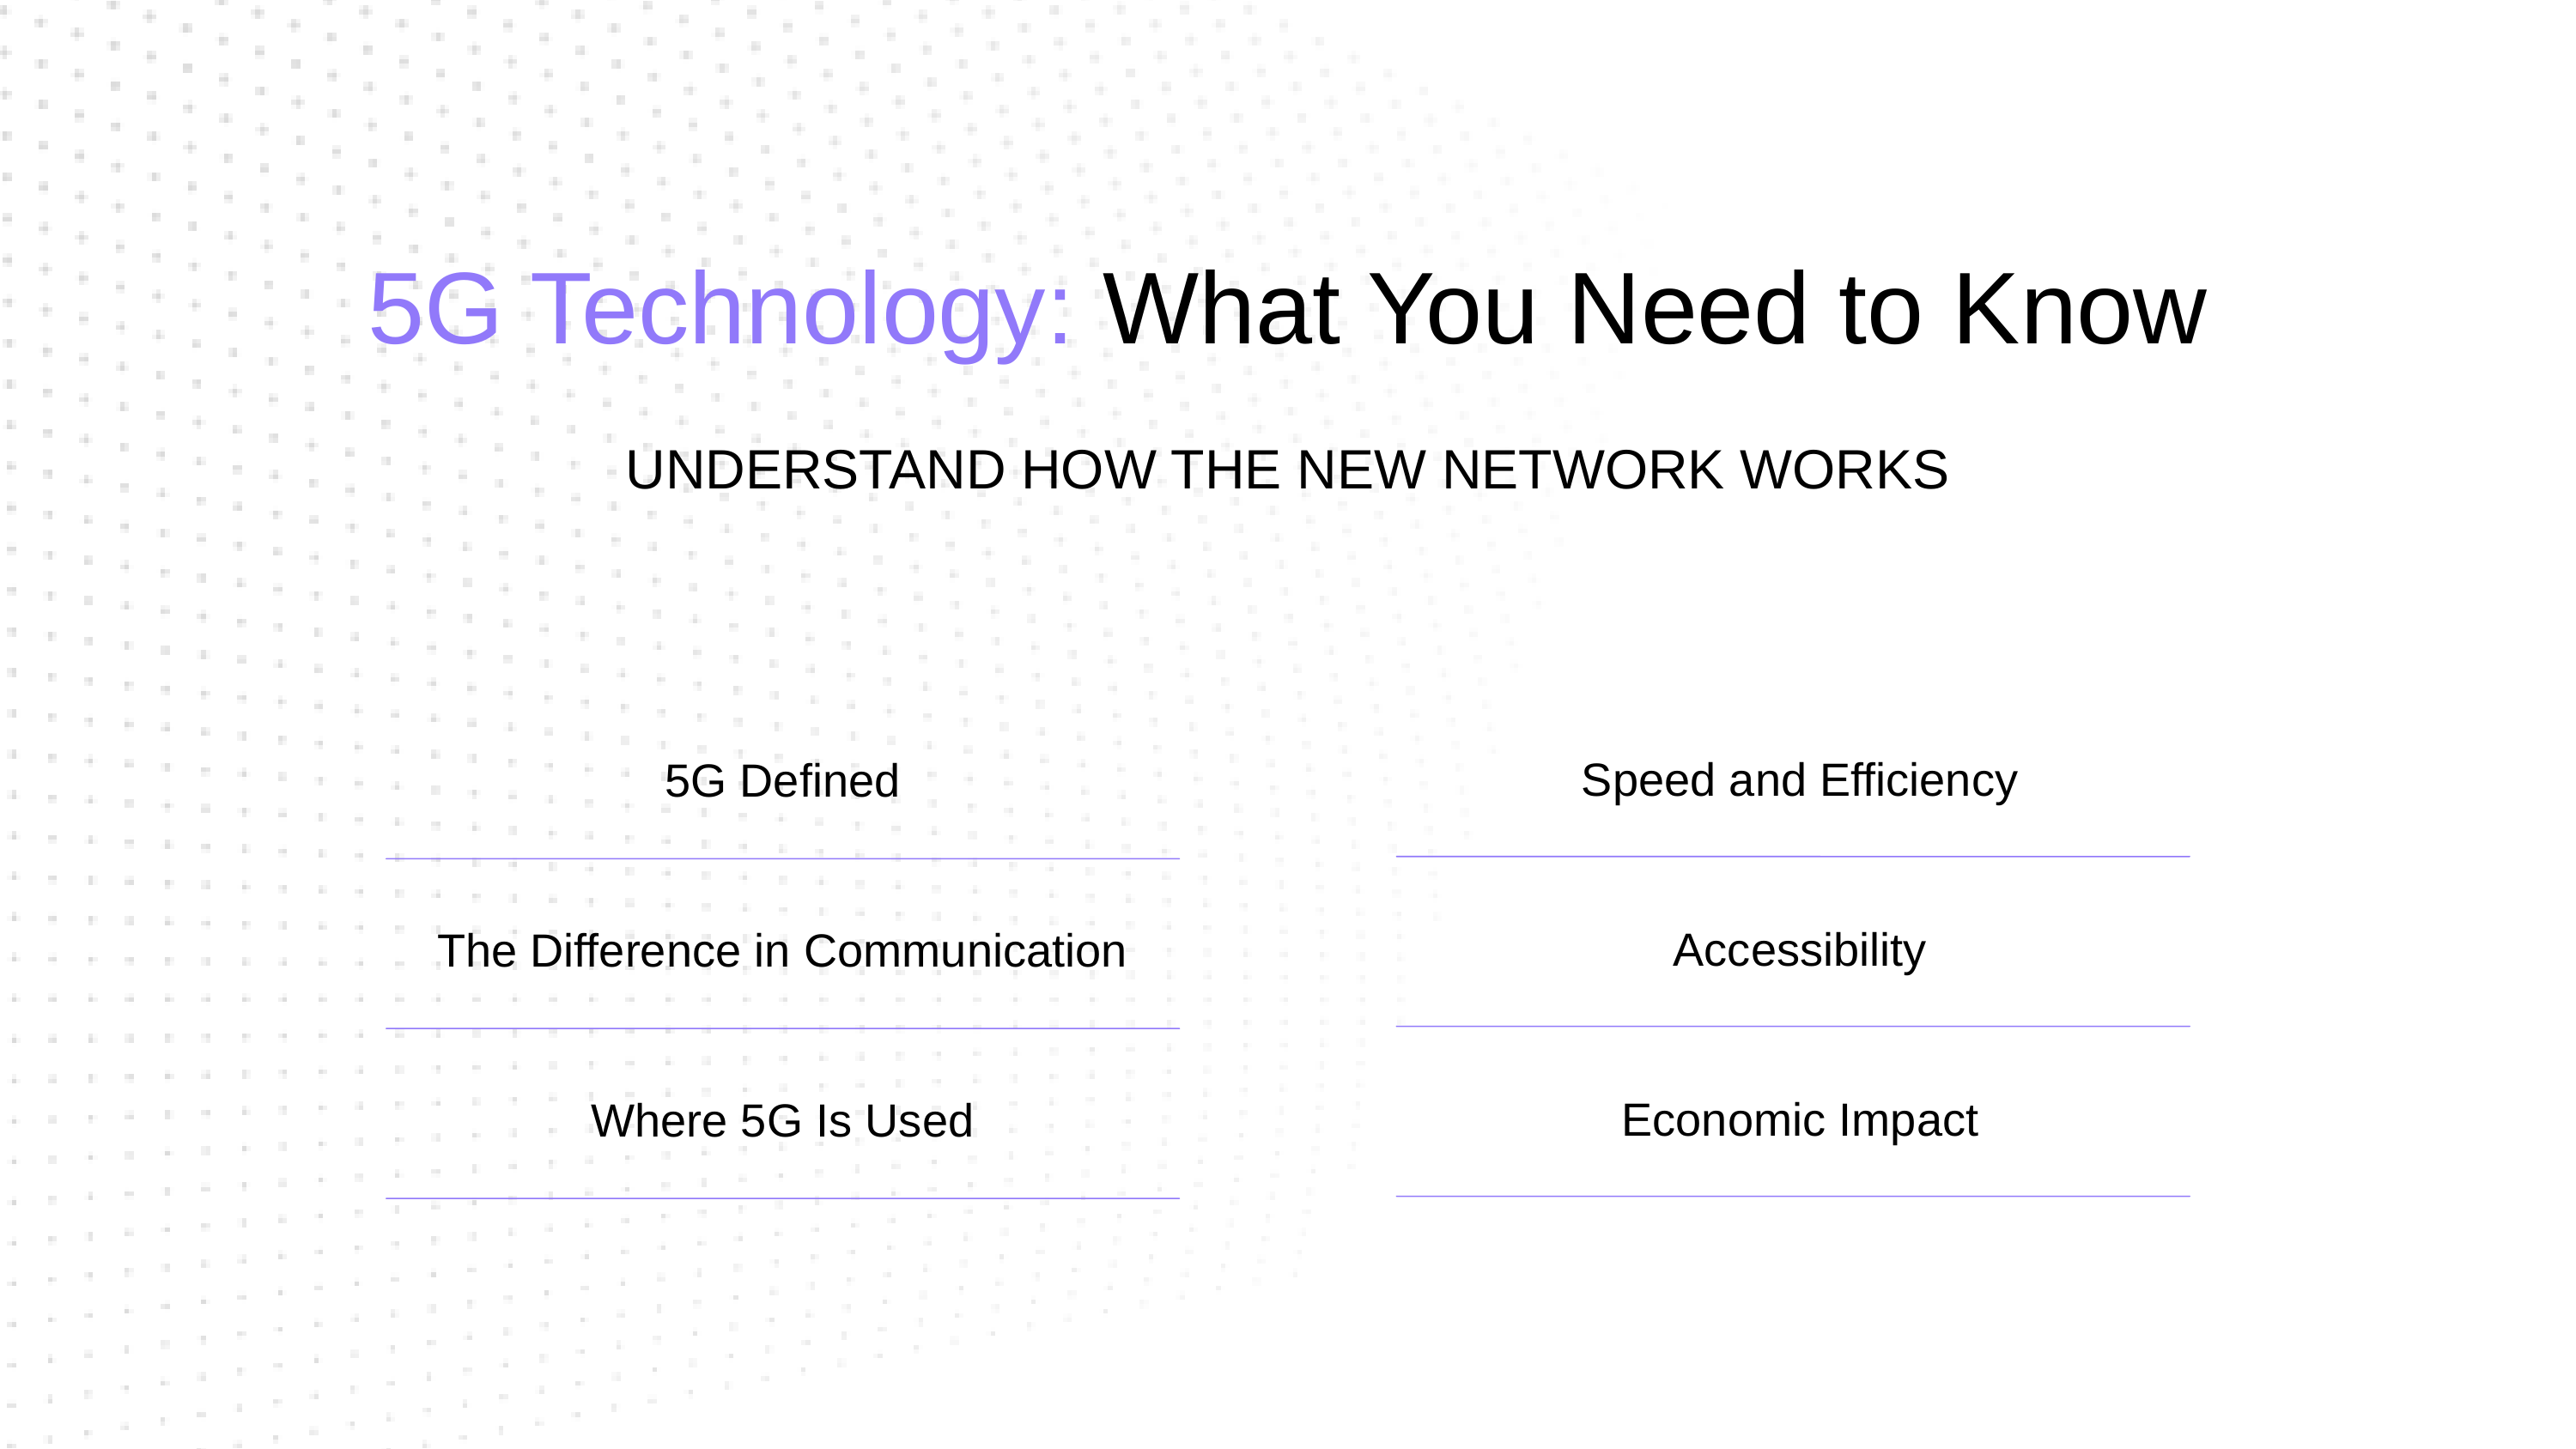

5G Technology: What You Need to Know
UNDERSTAND HOW THE NEW NETWORK WORKS
Speed and Efficiency
5G Defined

Accessibility
The Difference in Communication

Economic Impact
Where 5G Is Used